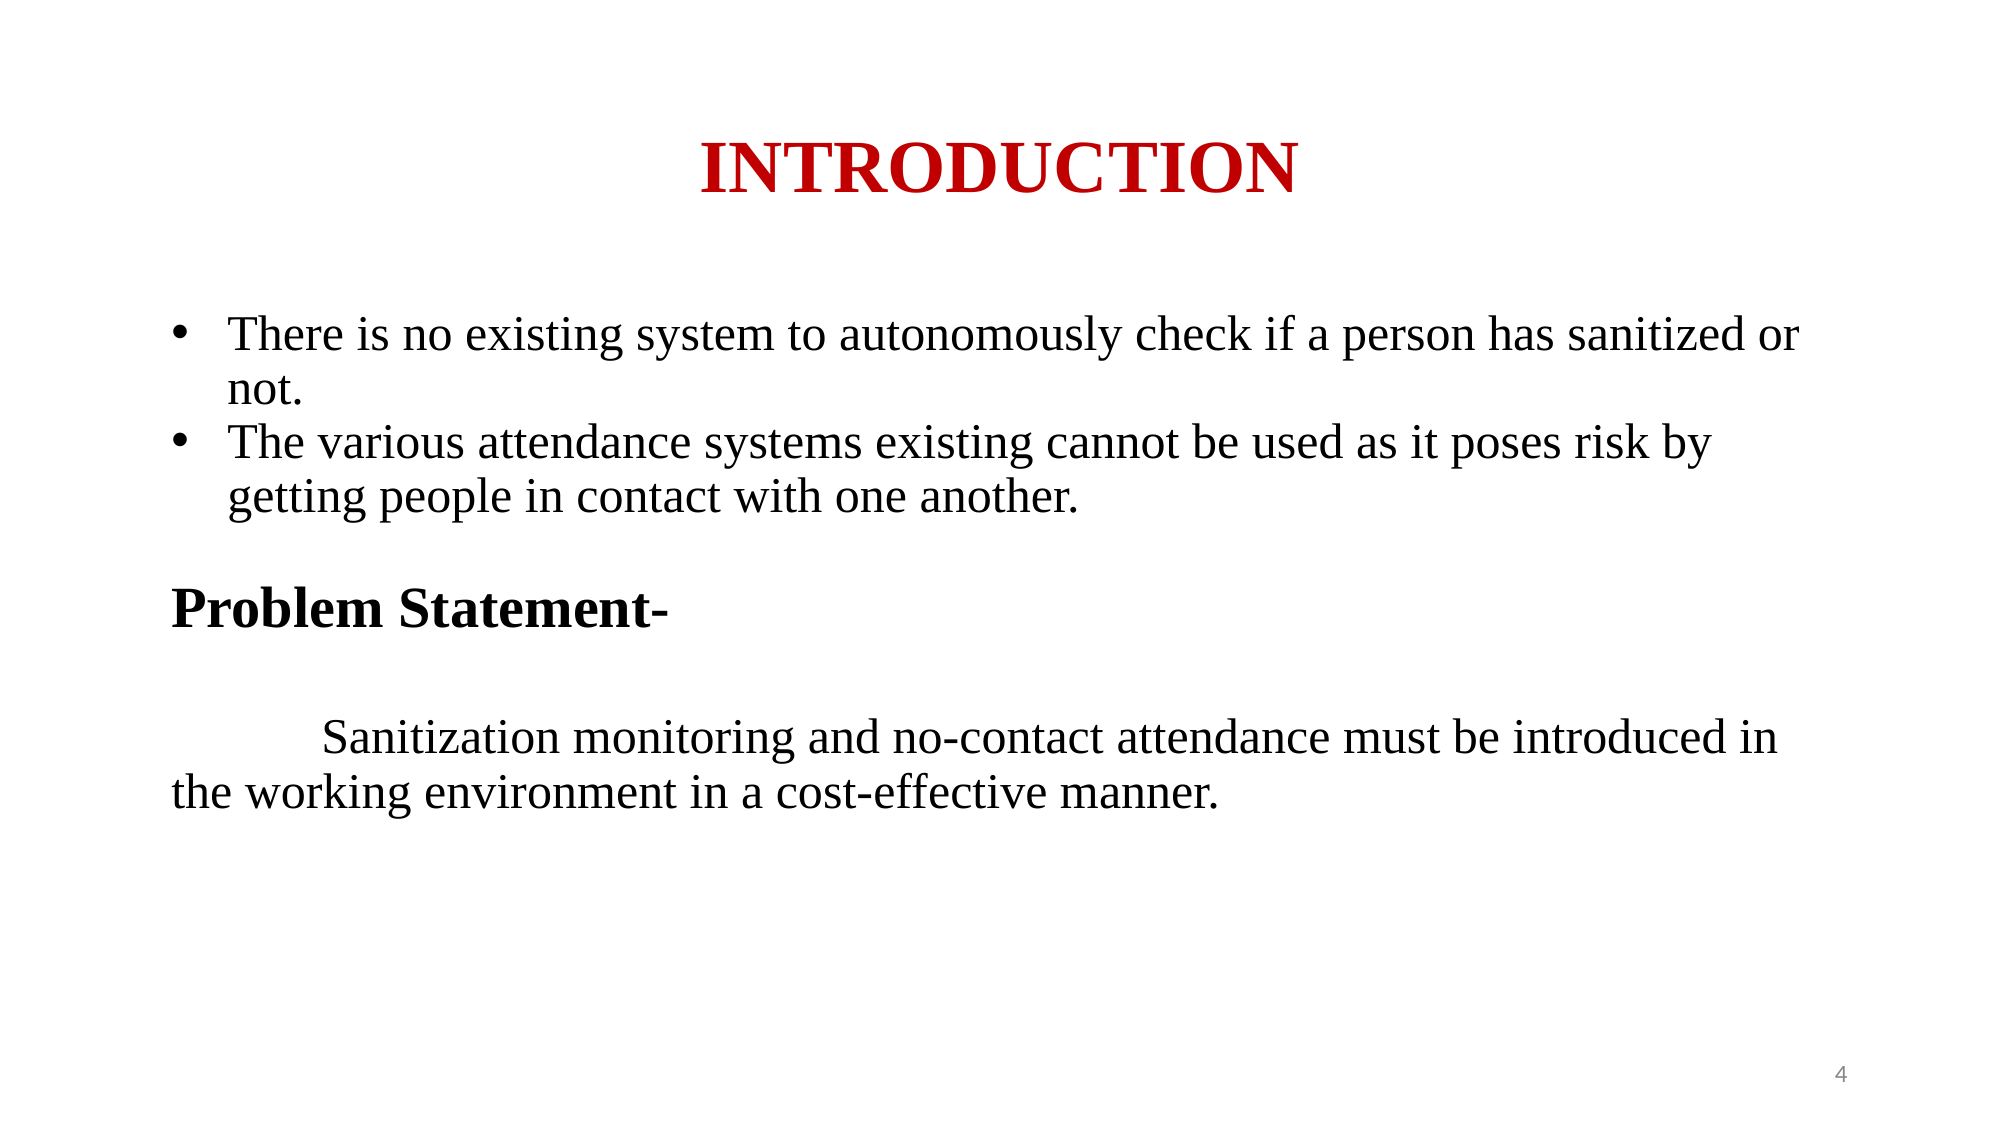

# INTRODUCTION
There is no existing system to autonomously check if a person has sanitized or not.
The various attendance systems existing cannot be used as it poses risk by getting people in contact with one another.

Problem Statement-

	Sanitization monitoring and no-contact attendance must be introduced in the working environment in a cost-effective manner.

4